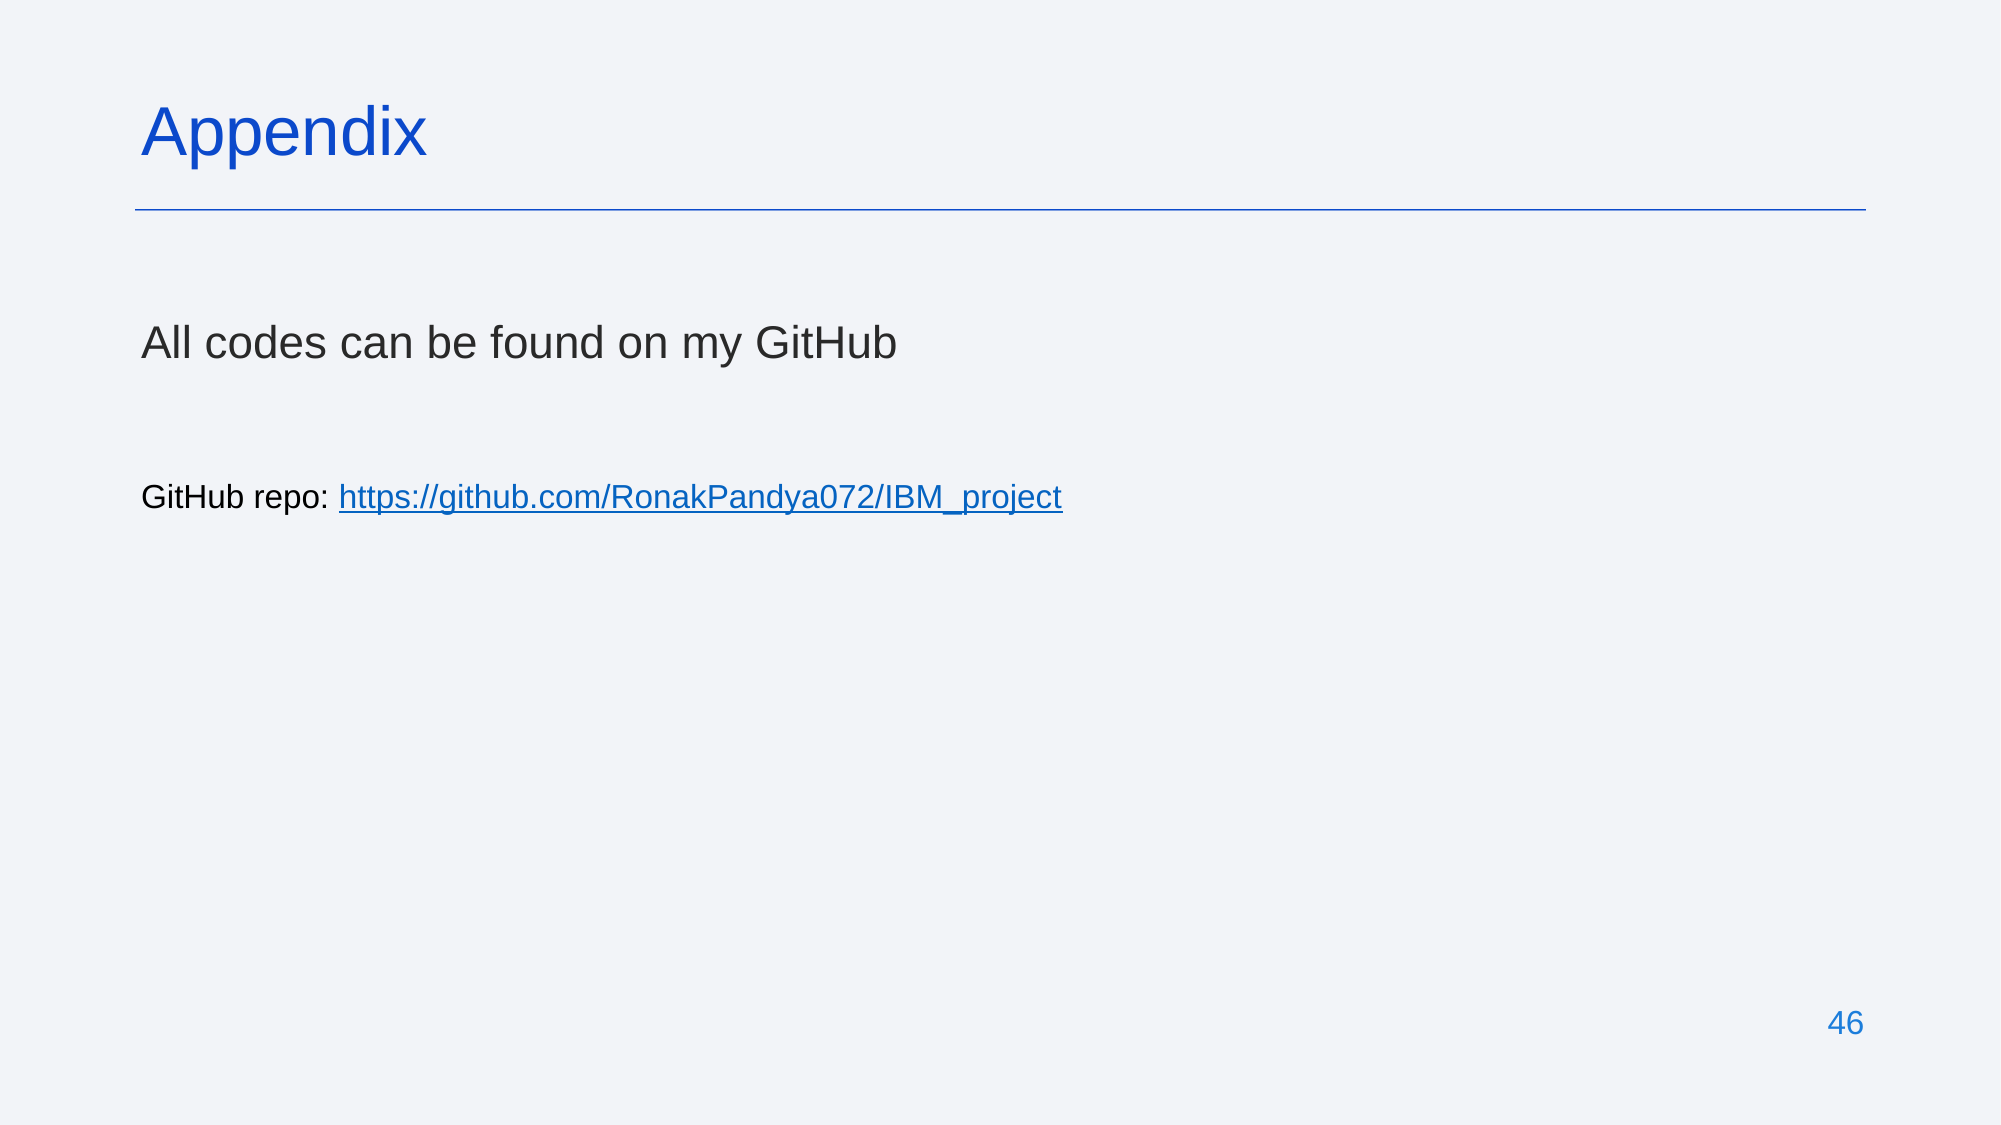

Appendix
All codes can be found on my GitHub
GitHub repo: https://github.com/RonakPandya072/IBM_project
46